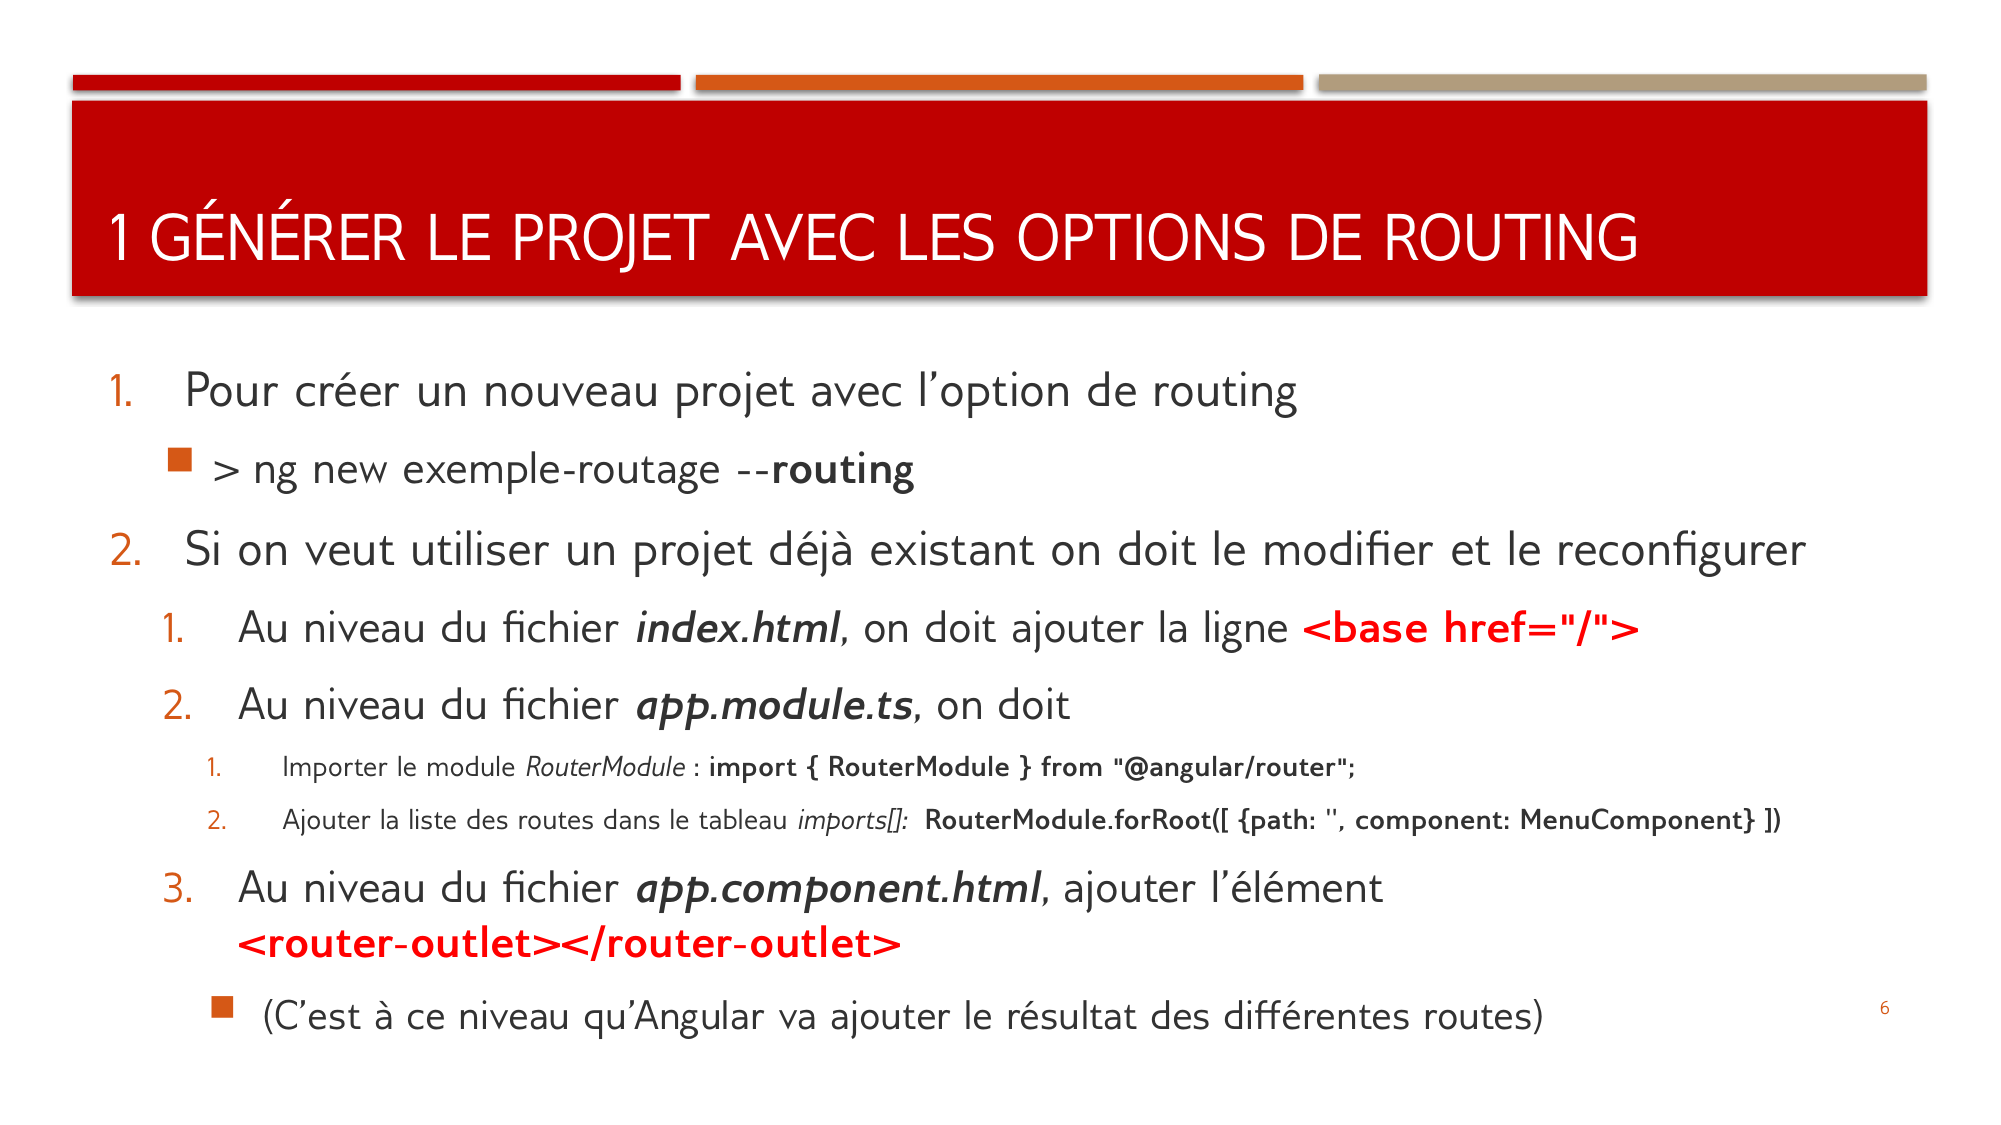

# 1 Générer le projet avec les options de Routing
Pour créer un nouveau projet avec l’option de routing
> ng new exemple-routage --routing
Si on veut utiliser un projet déjà existant on doit le modifier et le reconfigurer
Au niveau du fichier index.html, on doit ajouter la ligne <base href="/">
Au niveau du fichier app.module.ts, on doit
Importer le module RouterModule : import { RouterModule } from "@angular/router";
Ajouter la liste des routes dans le tableau imports[]:  RouterModule.forRoot([ {path: '', component: MenuComponent} ])
Au niveau du fichier app.component.html, ajouter l’élément <router-outlet></router-outlet>
(C’est à ce niveau qu’Angular va ajouter le résultat des différentes routes)

6